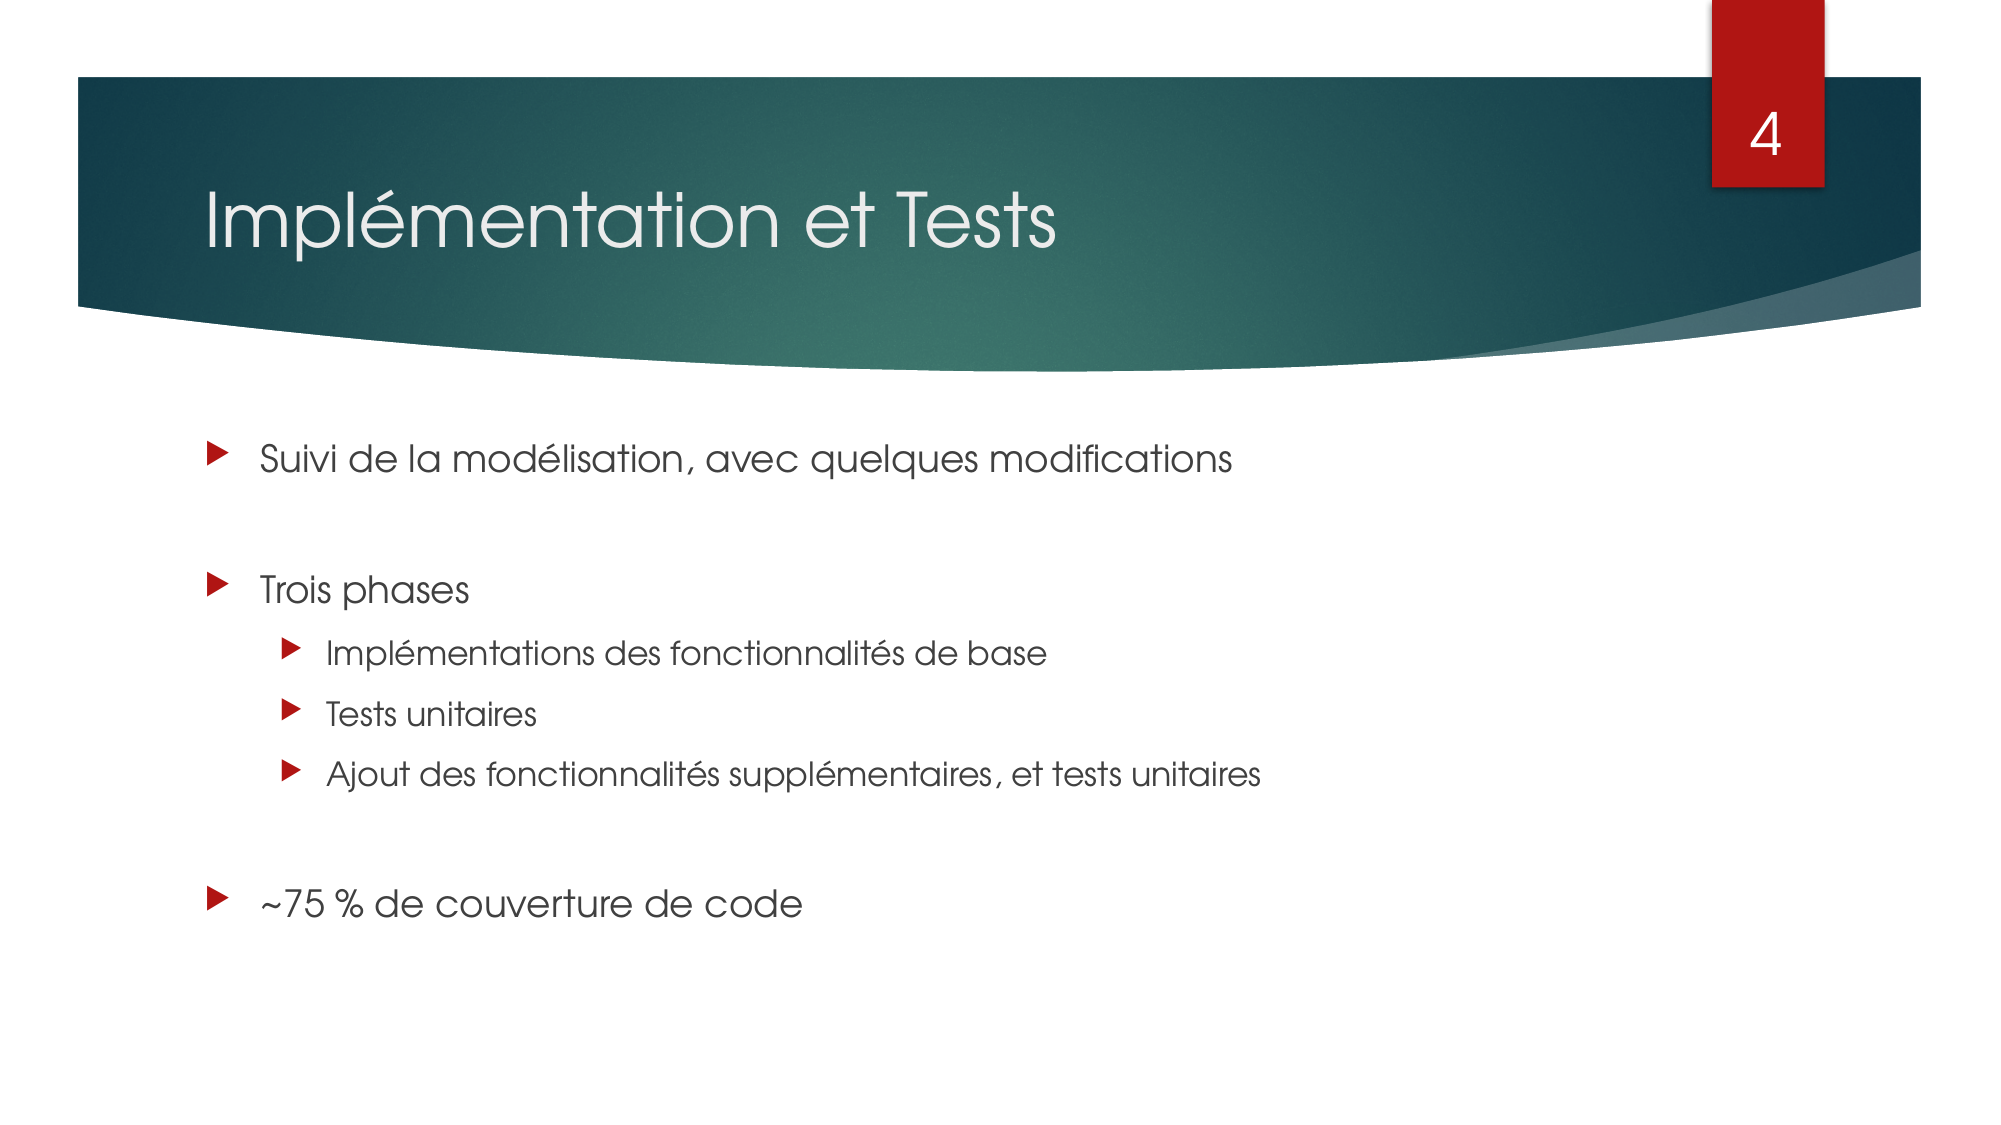

4
# Implémentation et Tests
Suivi de la modélisation, avec quelques modifications

Trois phases
Implémentations des fonctionnalités de base
Tests unitaires
Ajout des fonctionnalités supplémentaires, et tests unitaires

~75 % de couverture de code